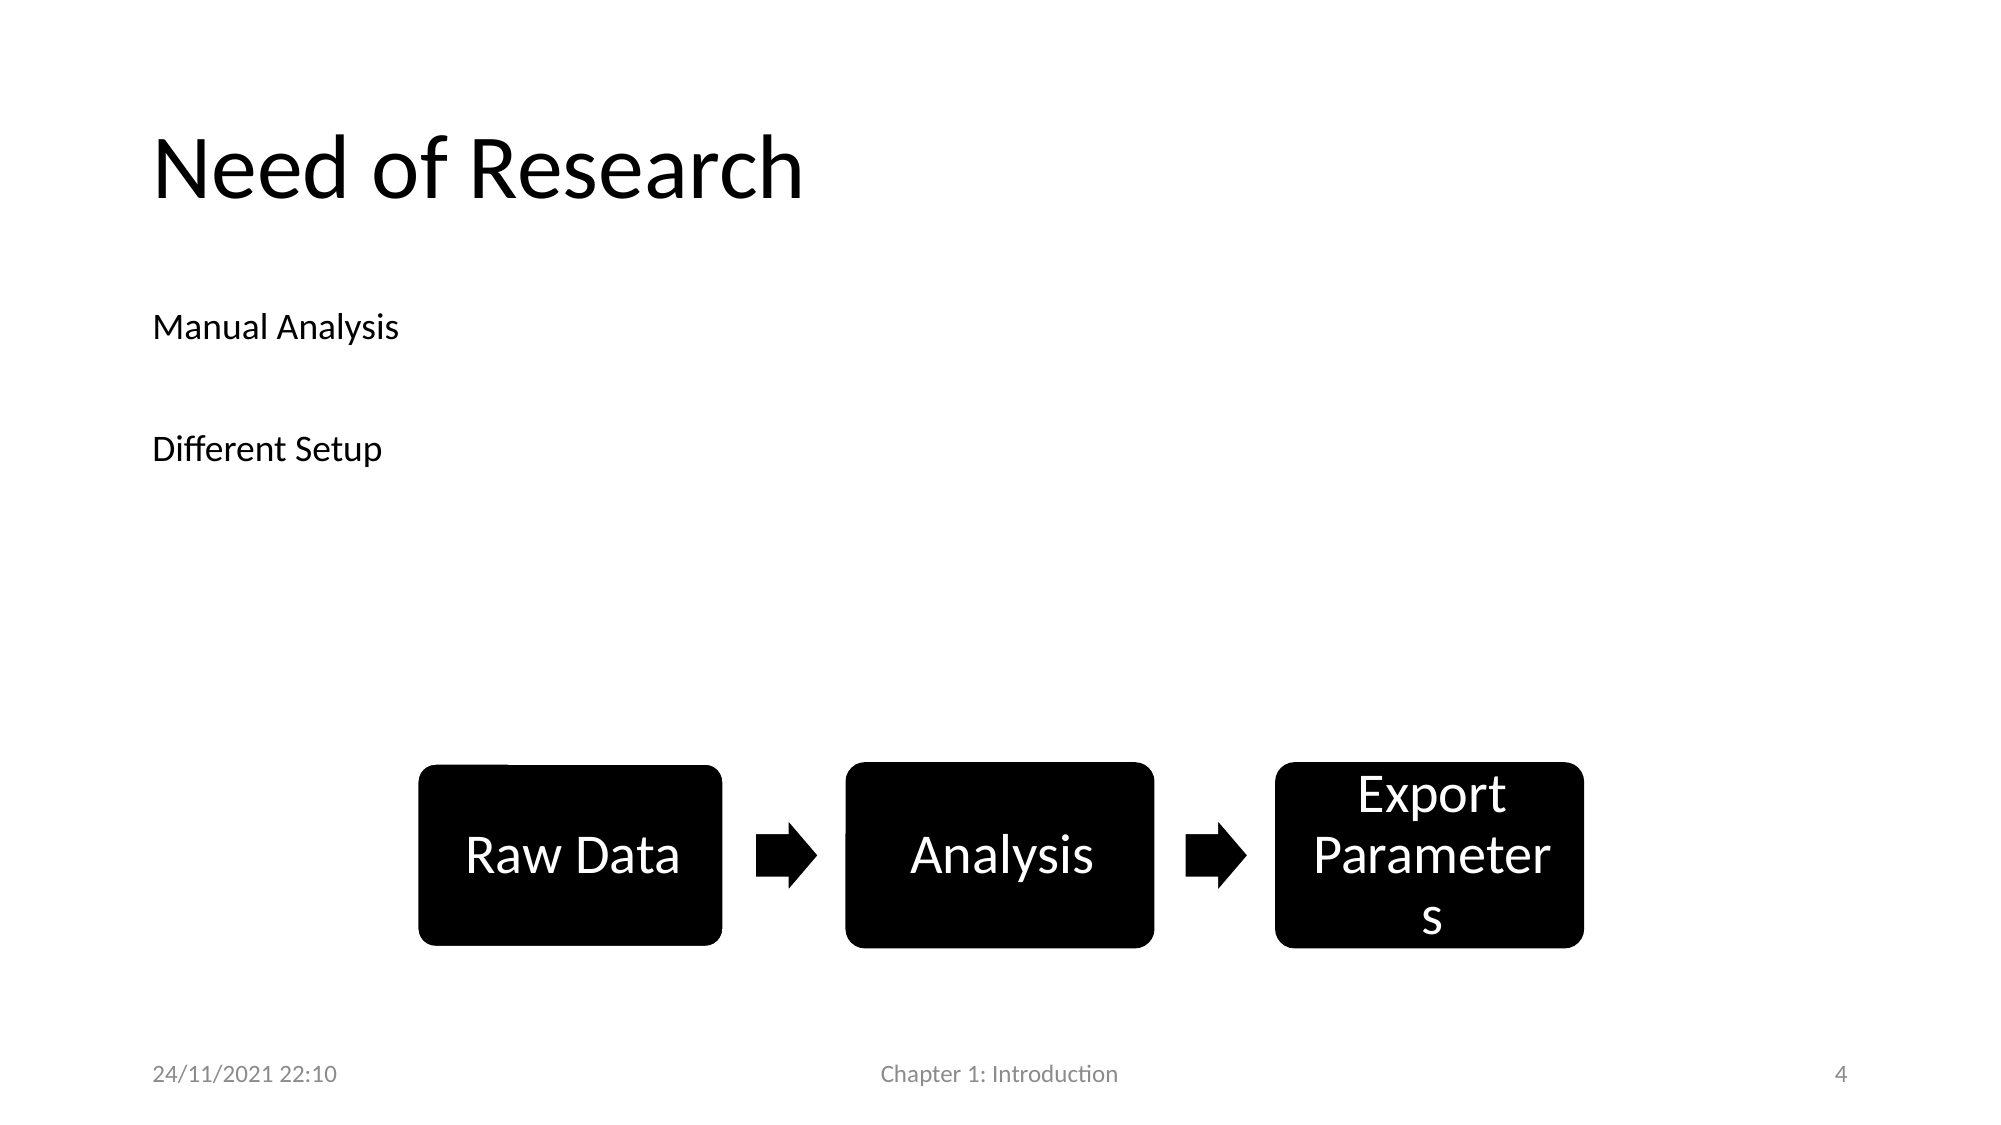

# Need of Research
Manual Analysis

Different Setup
Raw Data

Analysis

Export Parameters
24/11/2021 22:10
Chapter 1: Introduction
4